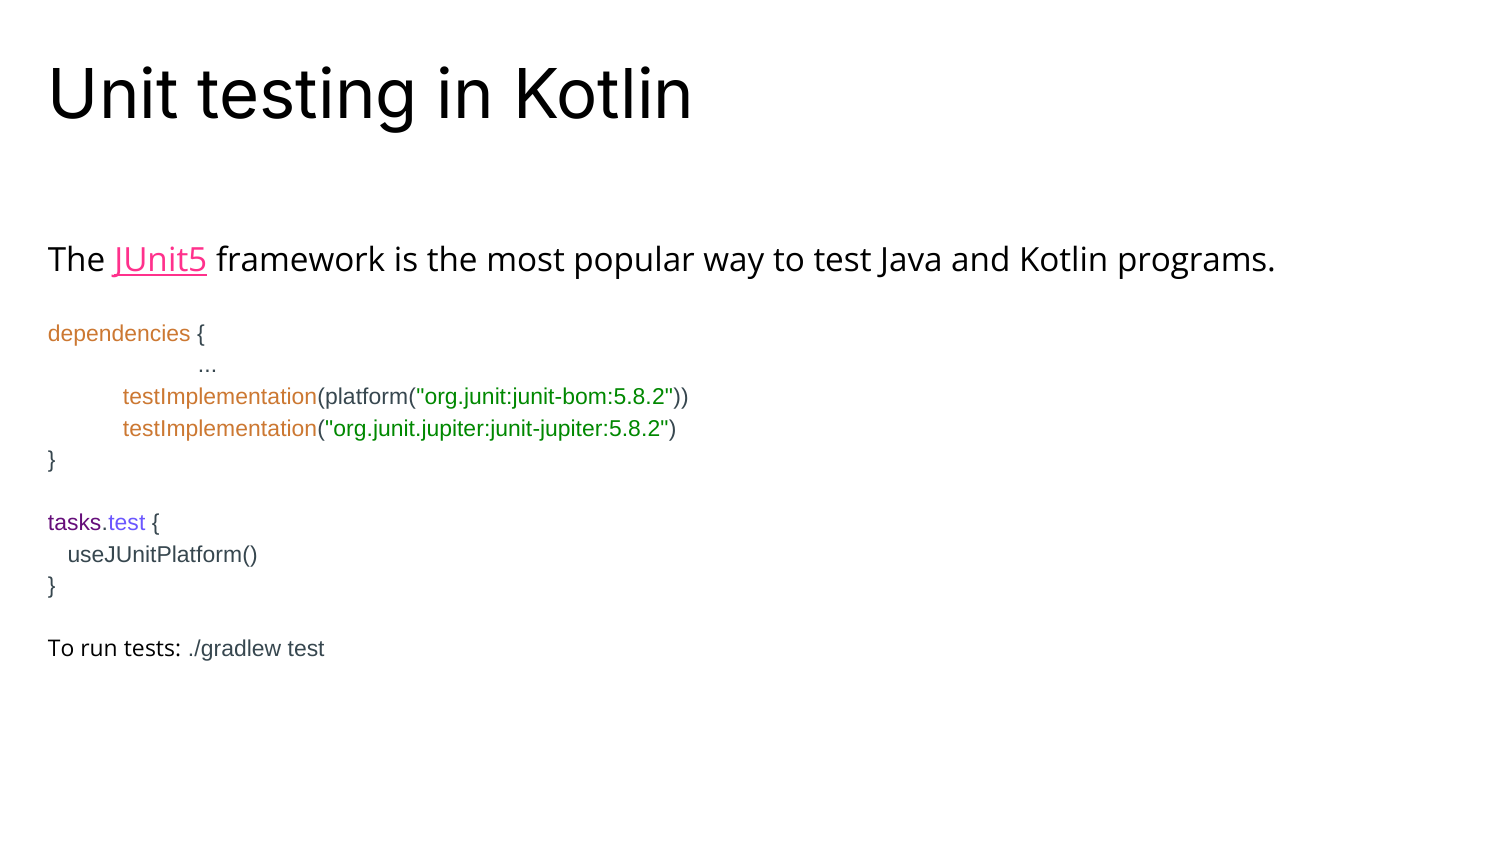

# Unit testing in Kotlin
The JUnit5 framework is the most popular way to test Java and Kotlin programs.

dependencies {
	...
testImplementation(platform("org.junit:junit-bom:5.8.2"))
testImplementation("org.junit.jupiter:junit-jupiter:5.8.2")
}

tasks.test {
   useJUnitPlatform()
}

To run tests: ./gradlew test